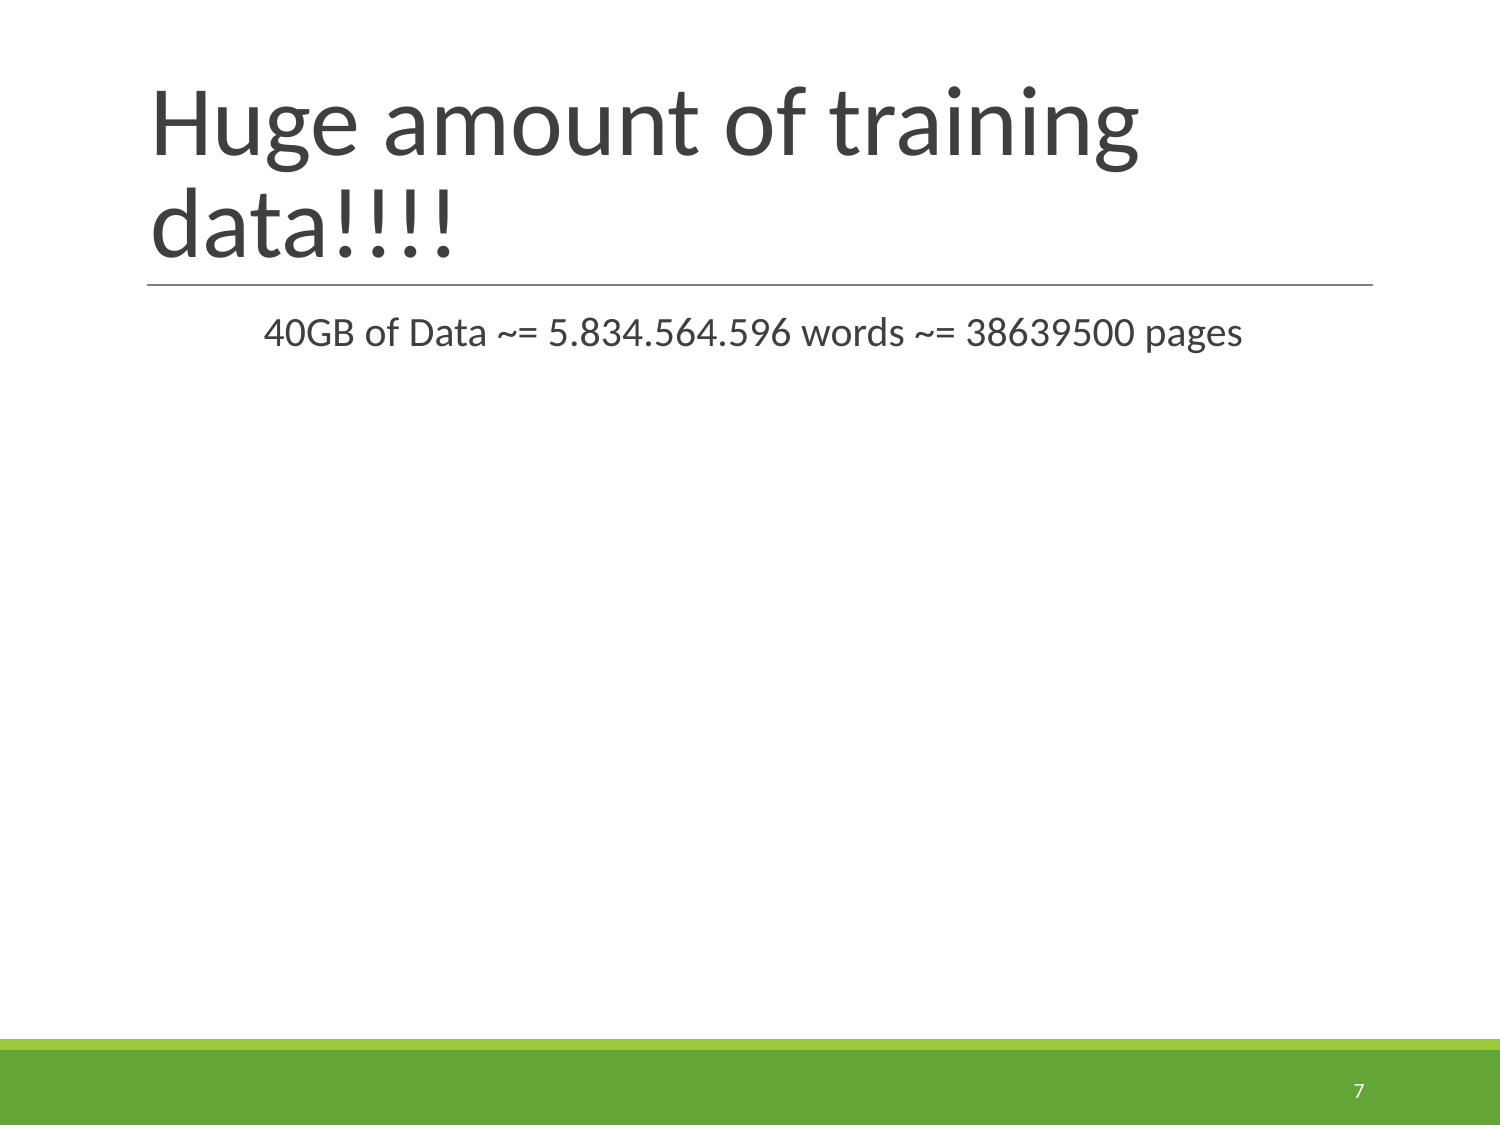

# Huge amount of training data!!!!
40GB of Data ~= 5.834.564.596 words ~= 38639500 pages

7